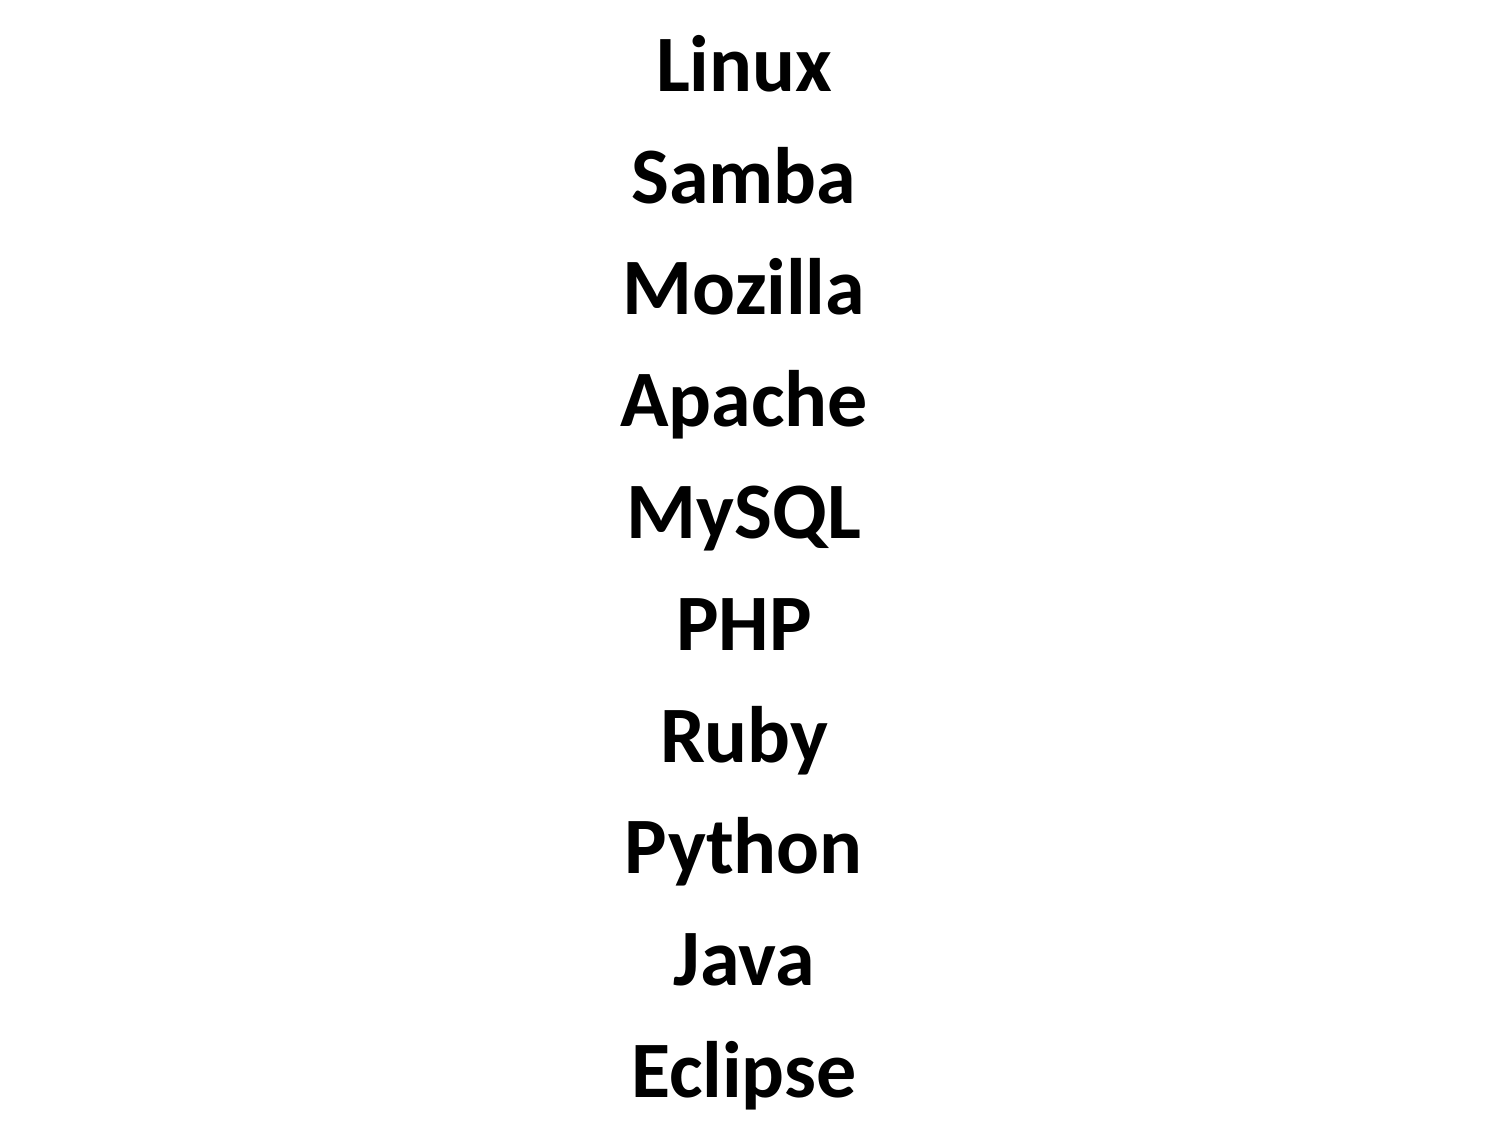

Linux
Samba
Mozilla
Apache
MySQL
PHP
Ruby
Python
Java
Eclipse
# Open Source